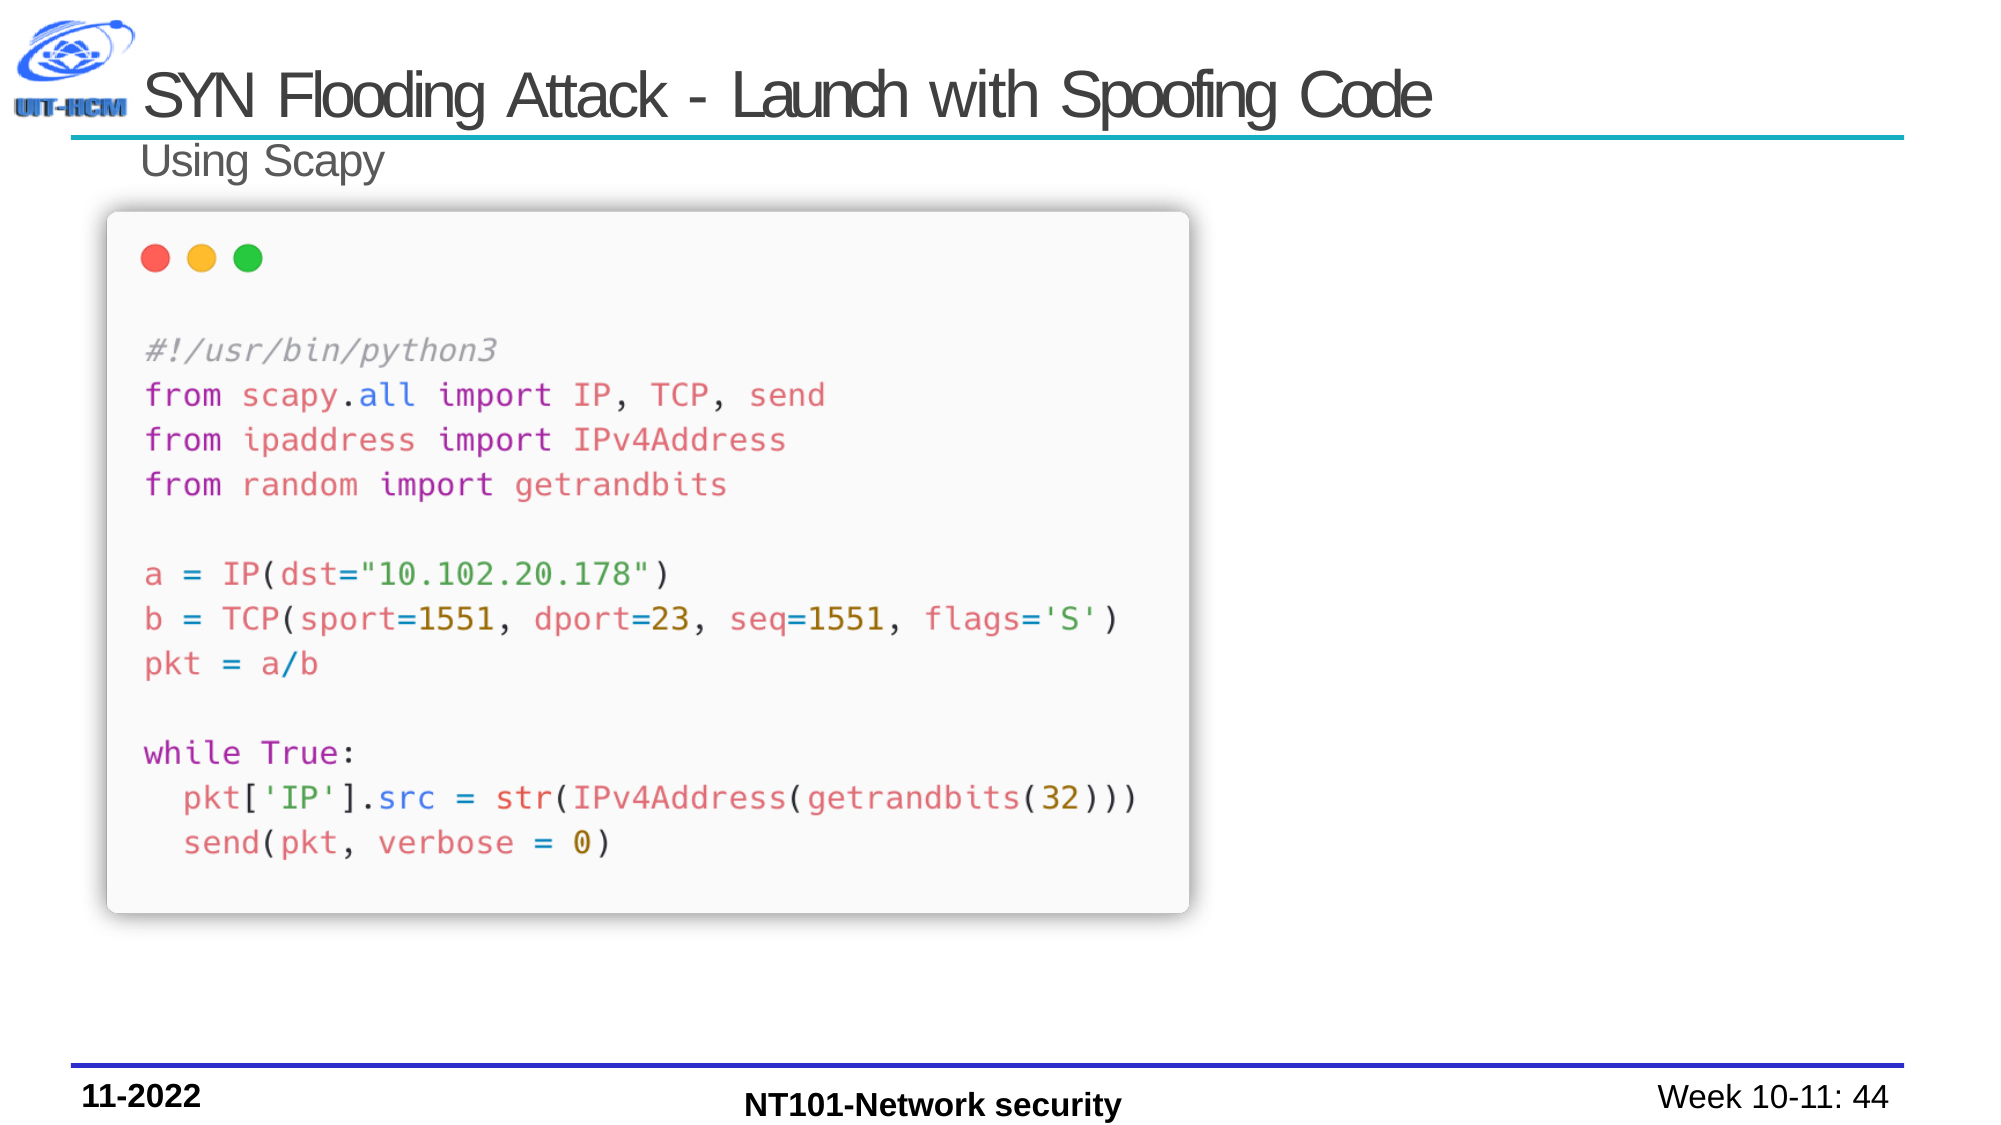

# SYN Flooding Attack - Launch with Spoofing Code
Using Scapy